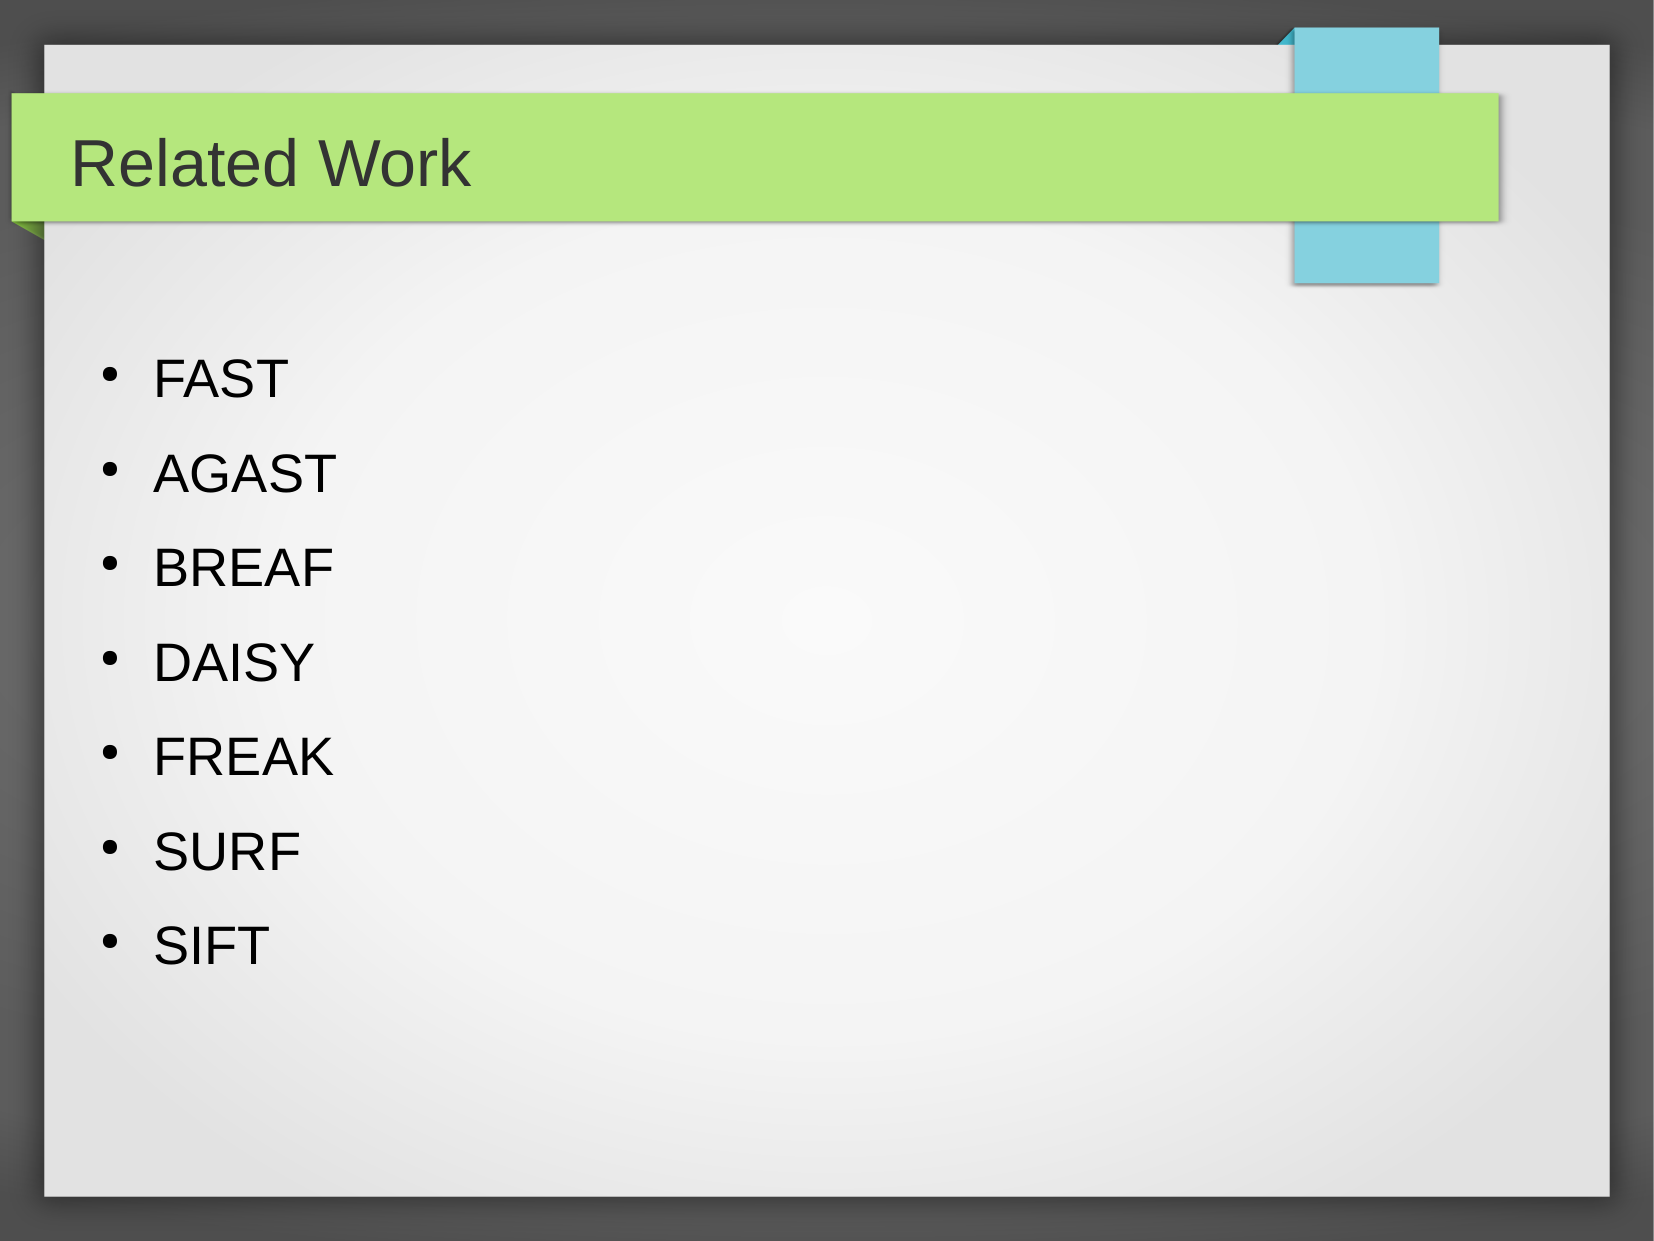

Related Work
FAST
AGAST
BREAF
DAISY
FREAK
SURF
SIFT